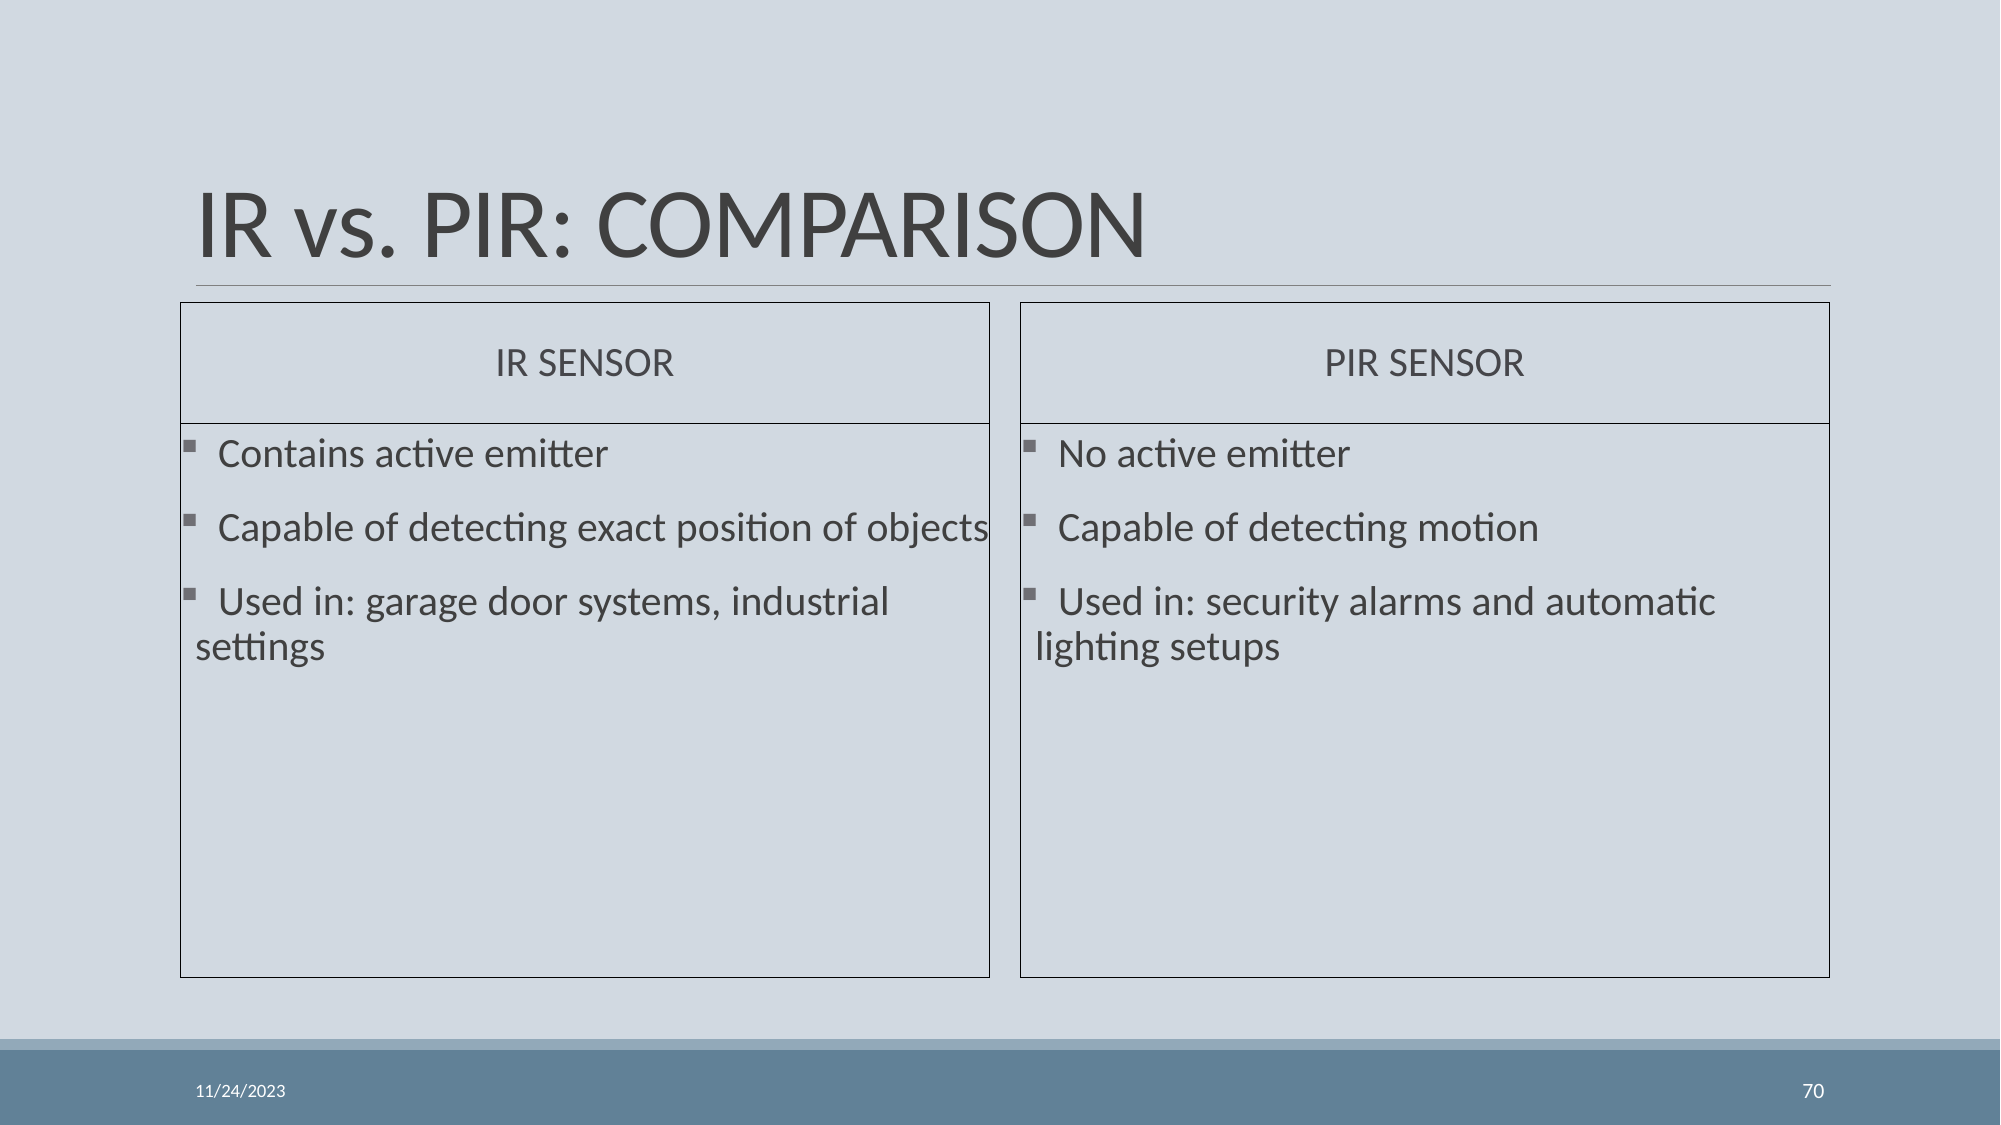

# IR vs. PIR: COMPARISON
IR SENSOR
PIR SENSOR
  Contains active emitter
  Capable of detecting exact position of objects
  Used in: garage door systems, industrial settings
  No active emitter
  Capable of detecting motion
  Used in: security alarms and automatic lighting setups
11/24/2023
70